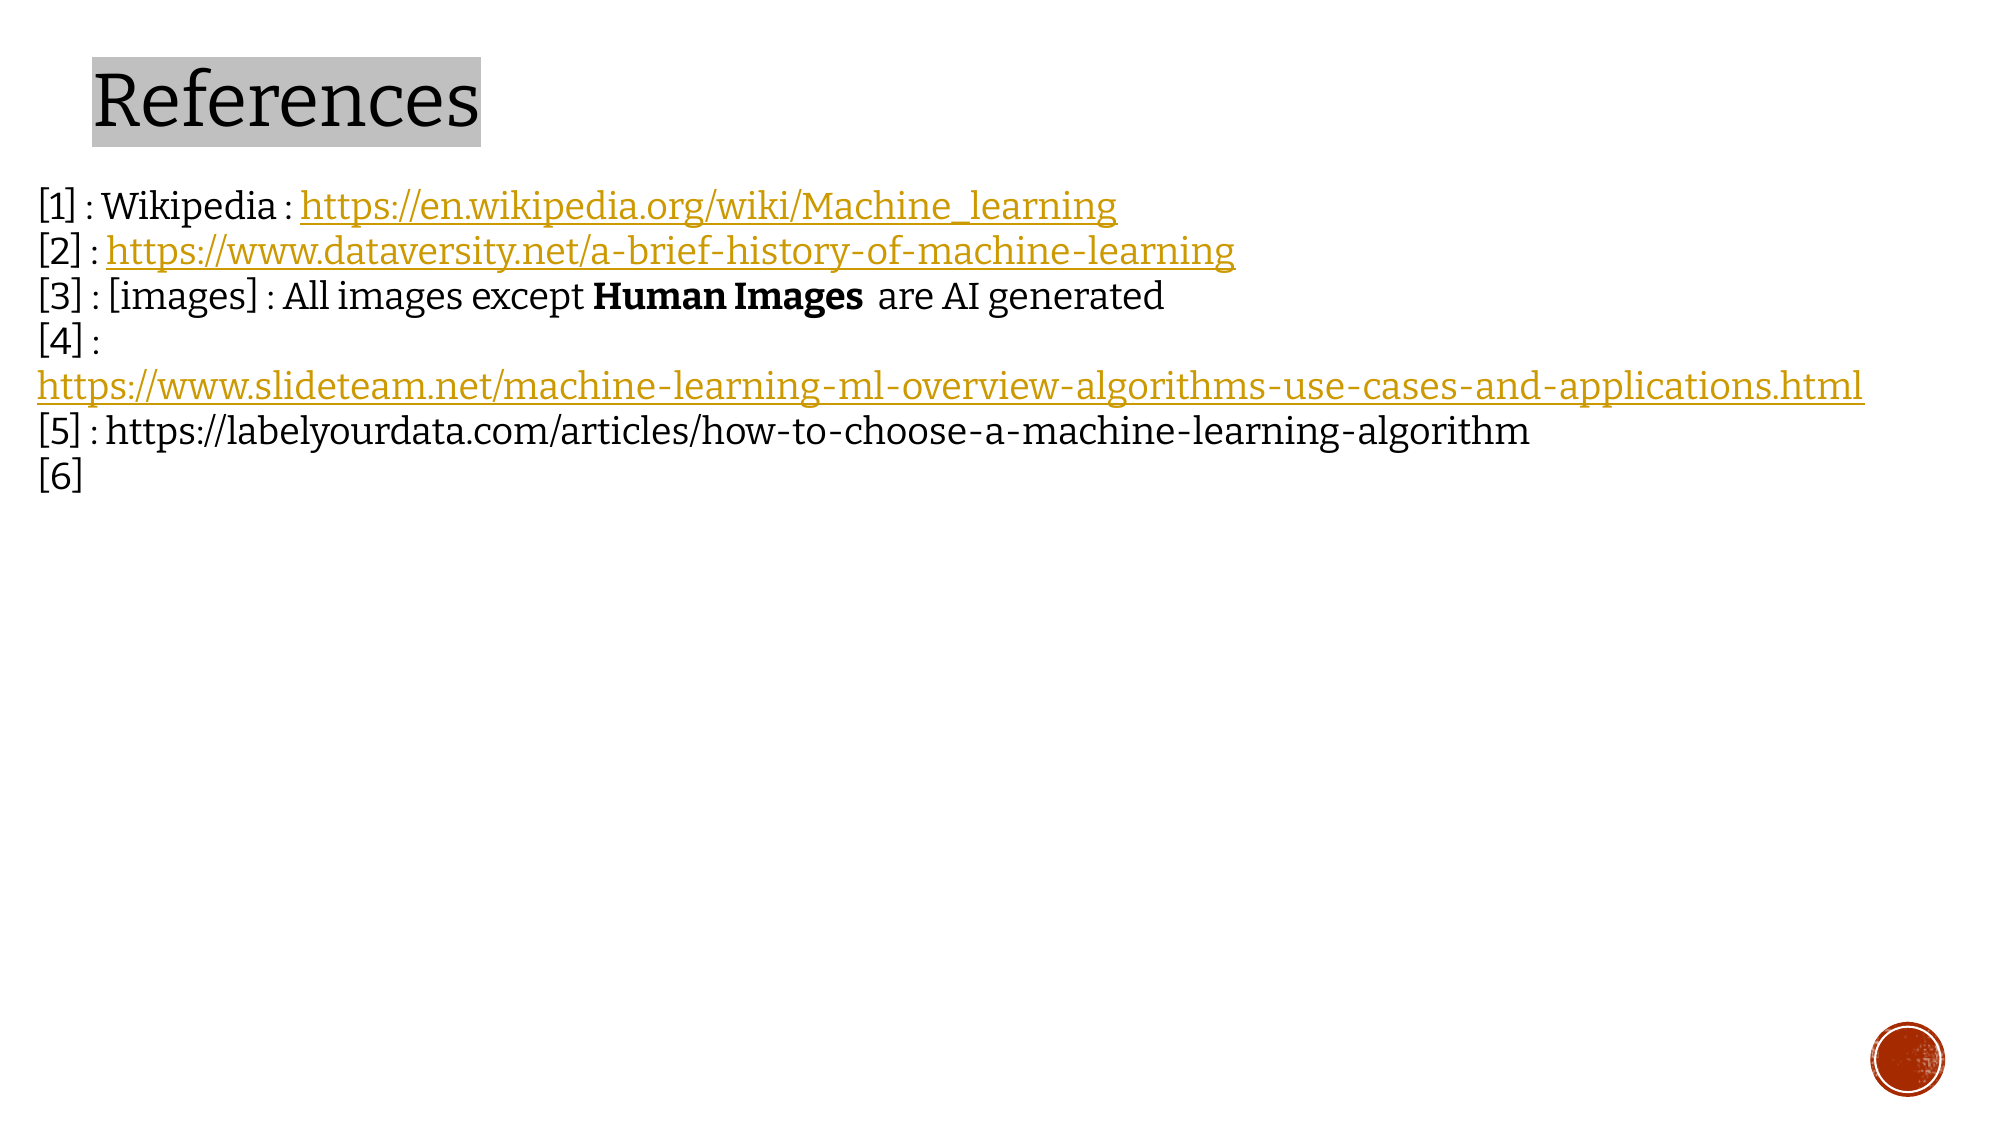

References
[1] : Wikipedia : https://en.wikipedia.org/wiki/Machine_learning
[2] : https://www.dataversity.net/a-brief-history-of-machine-learning
[3] : [images] : All images except Human Images  are AI generated
[4] : https://www.slideteam.net/machine-learning-ml-overview-algorithms-use-cases-and-applications.html
[5] : https://labelyourdata.com/articles/how-to-choose-a-machine-learning-algorithm
[6]